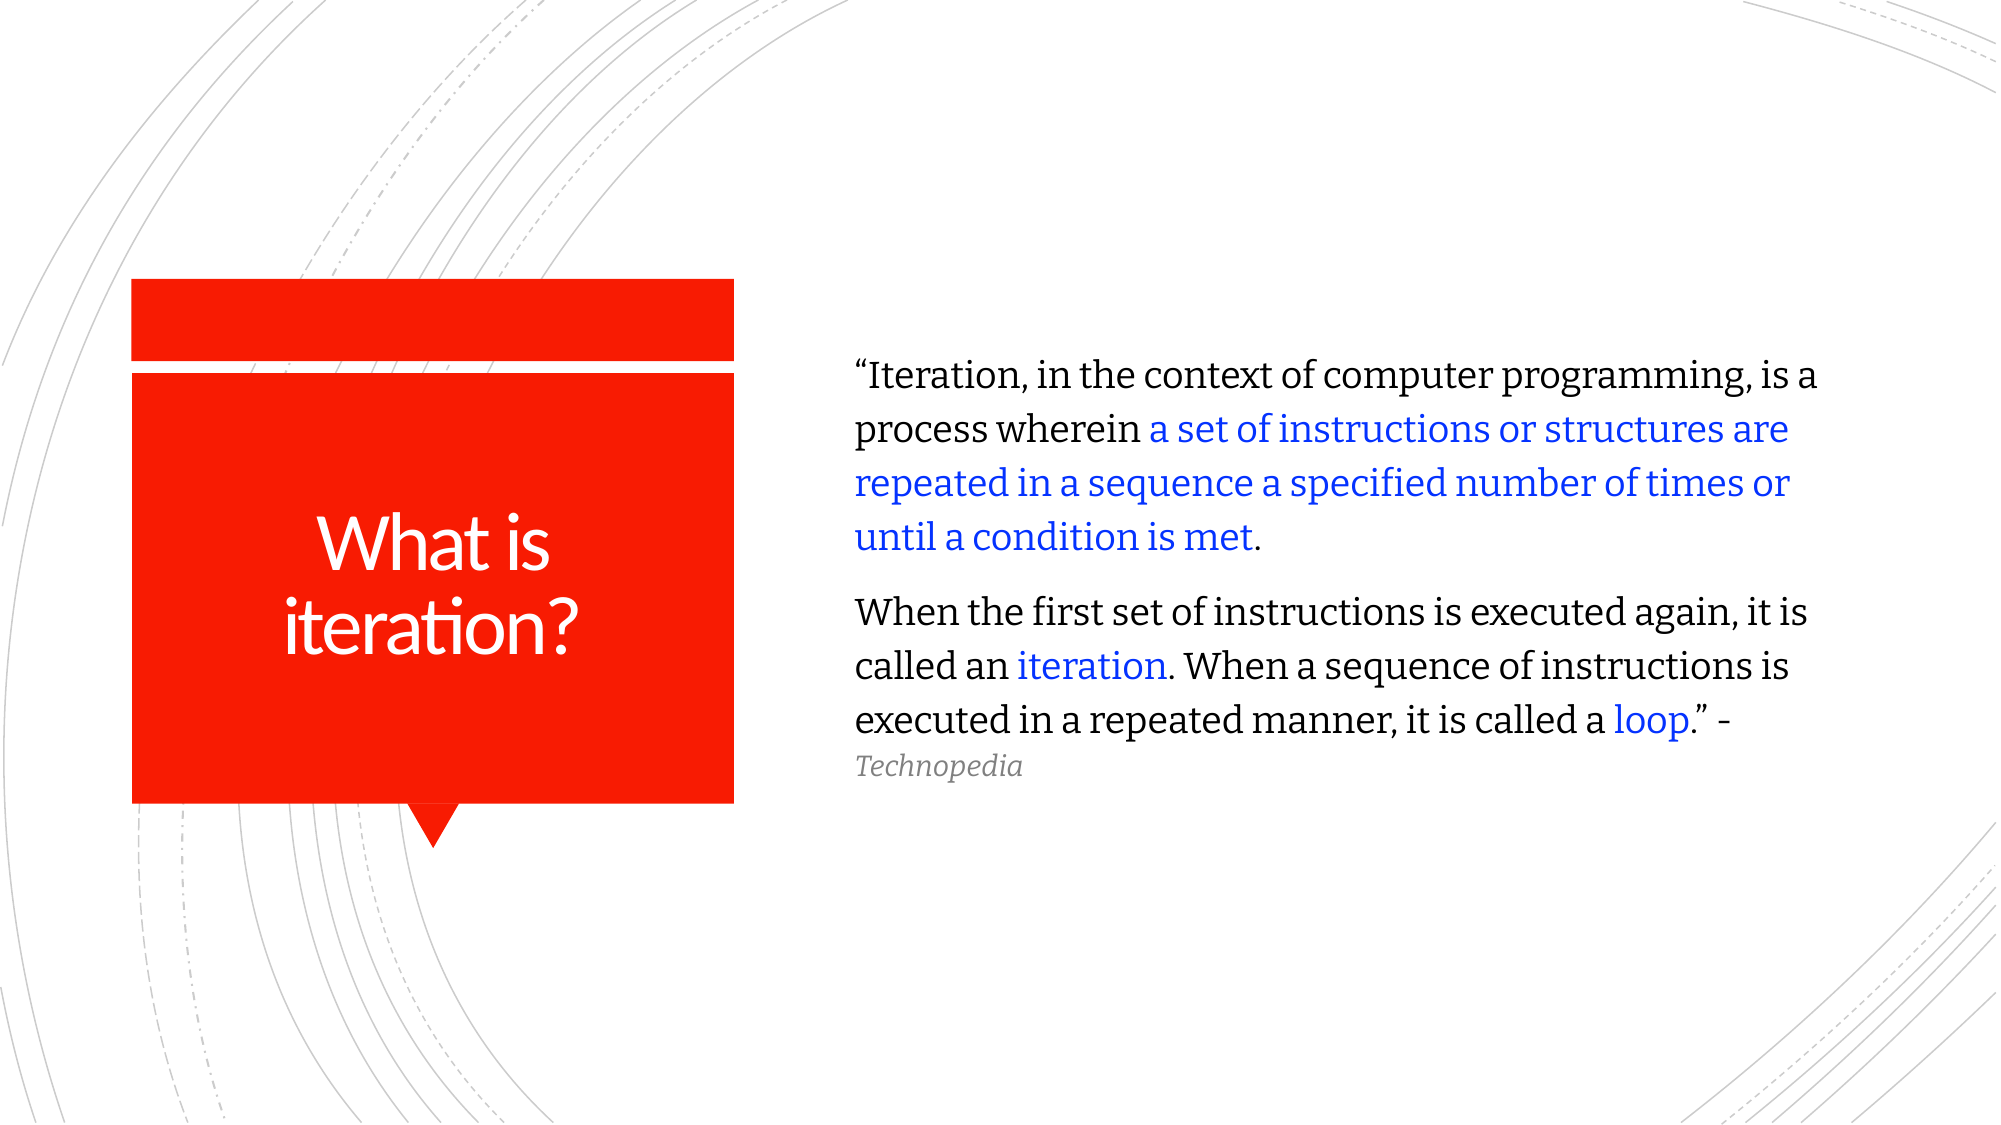

“Iteration, in the context of computer programming, is a process wherein a set of instructions or structures are repeated in a sequence a specified number of times or until a condition is met.
When the first set of instructions is executed again, it is called an iteration. When a sequence of instructions is executed in a repeated manner, it is called a loop.” - Technopedia
# What is iteration?